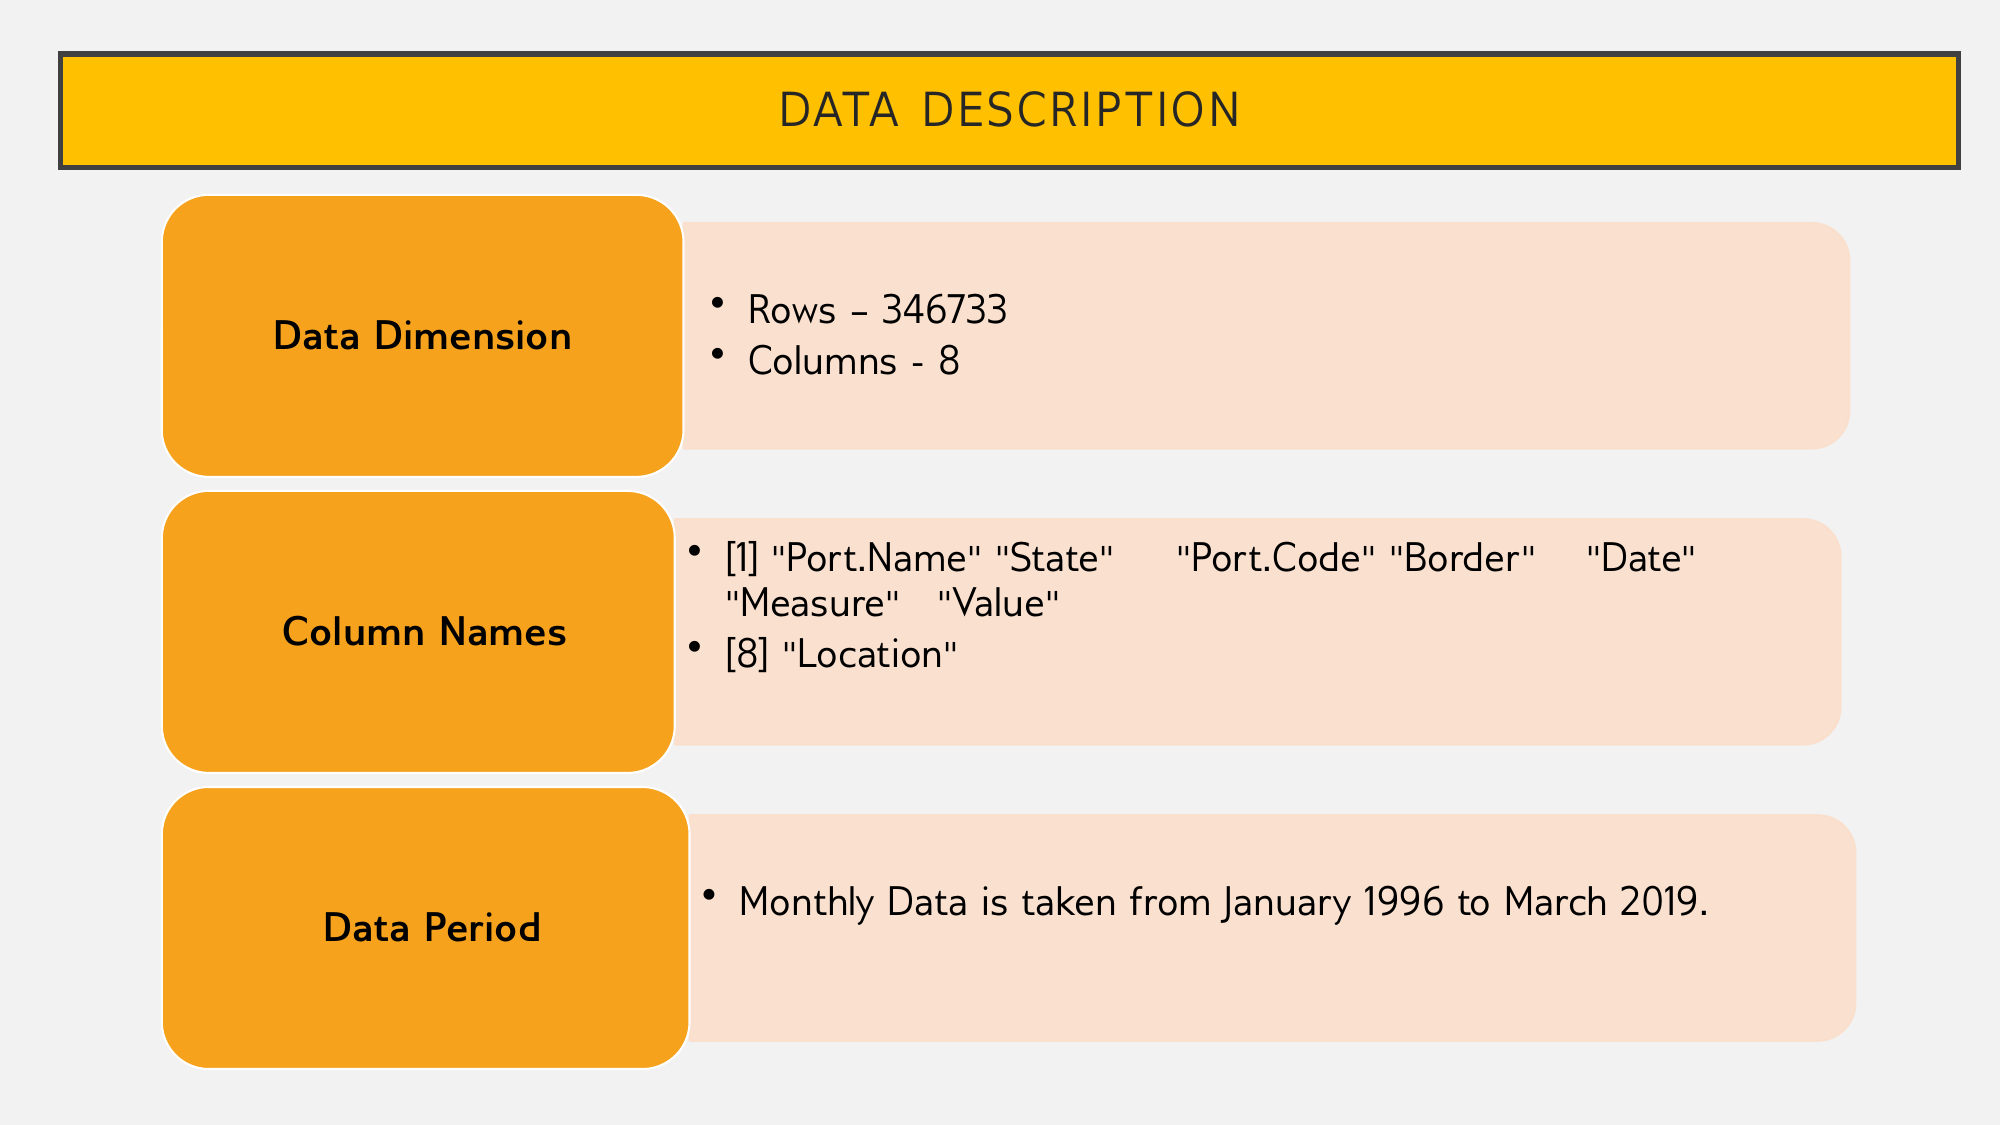

# DATA DESCRIPTION
Rows – 346733
Columns - 8
Data Dimension
[1] "Port.Name" "State"     "Port.Code" "Border"    "Date"      "Measure"   "Value"
[8] "Location"

Column Names
Monthly Data is taken from January 1996 to March 2019.

Data Period